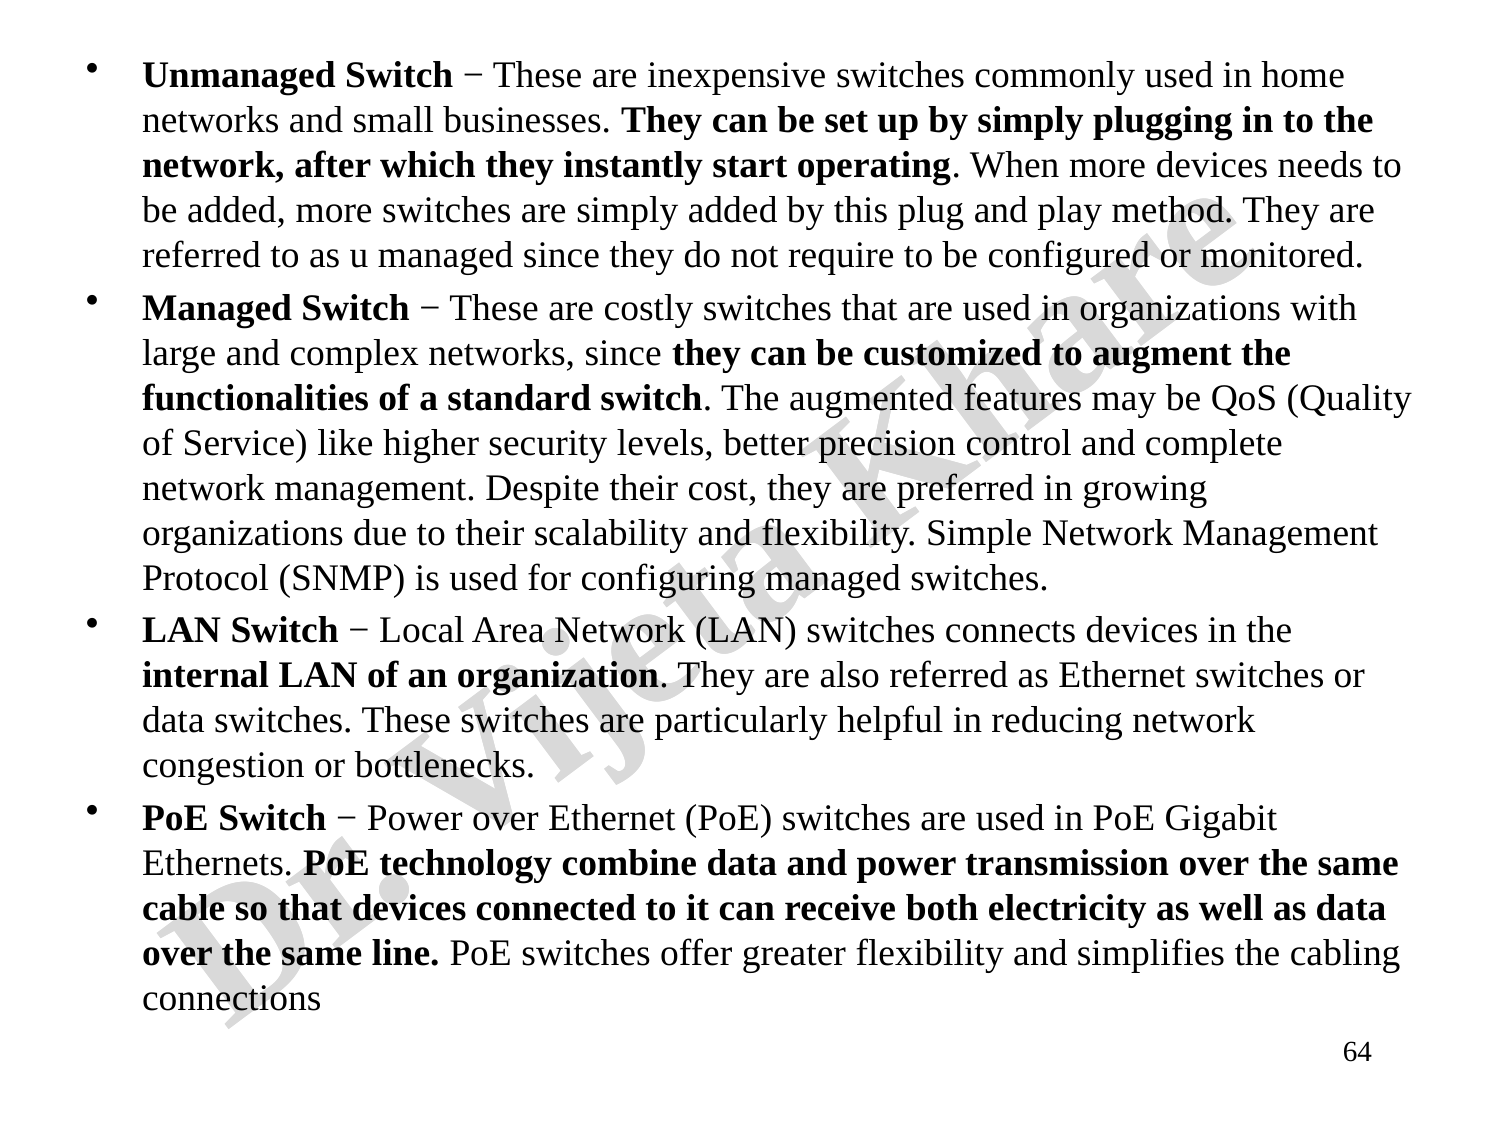

Unmanaged Switch − These are inexpensive switches commonly used in home networks and small businesses. They can be set up by simply plugging in to the network, after which they instantly start operating. When more devices needs to be added, more switches are simply added by this plug and play method. They are referred to as u managed since they do not require to be configured or monitored.
Managed Switch − These are costly switches that are used in organizations with large and complex networks, since they can be customized to augment the functionalities of a standard switch. The augmented features may be QoS (Quality of Service) like higher security levels, better precision control and complete network management. Despite their cost, they are preferred in growing organizations due to their scalability and flexibility. Simple Network Management Protocol (SNMP) is used for configuring managed switches.
LAN Switch − Local Area Network (LAN) switches connects devices in the internal LAN of an organization. They are also referred as Ethernet switches or data switches. These switches are particularly helpful in reducing network congestion or bottlenecks.
PoE Switch − Power over Ethernet (PoE) switches are used in PoE Gigabit Ethernets. PoE technology combine data and power transmission over the same cable so that devices connected to it can receive both electricity as well as data over the same line. PoE switches offer greater flexibility and simplifies the cabling connections

64